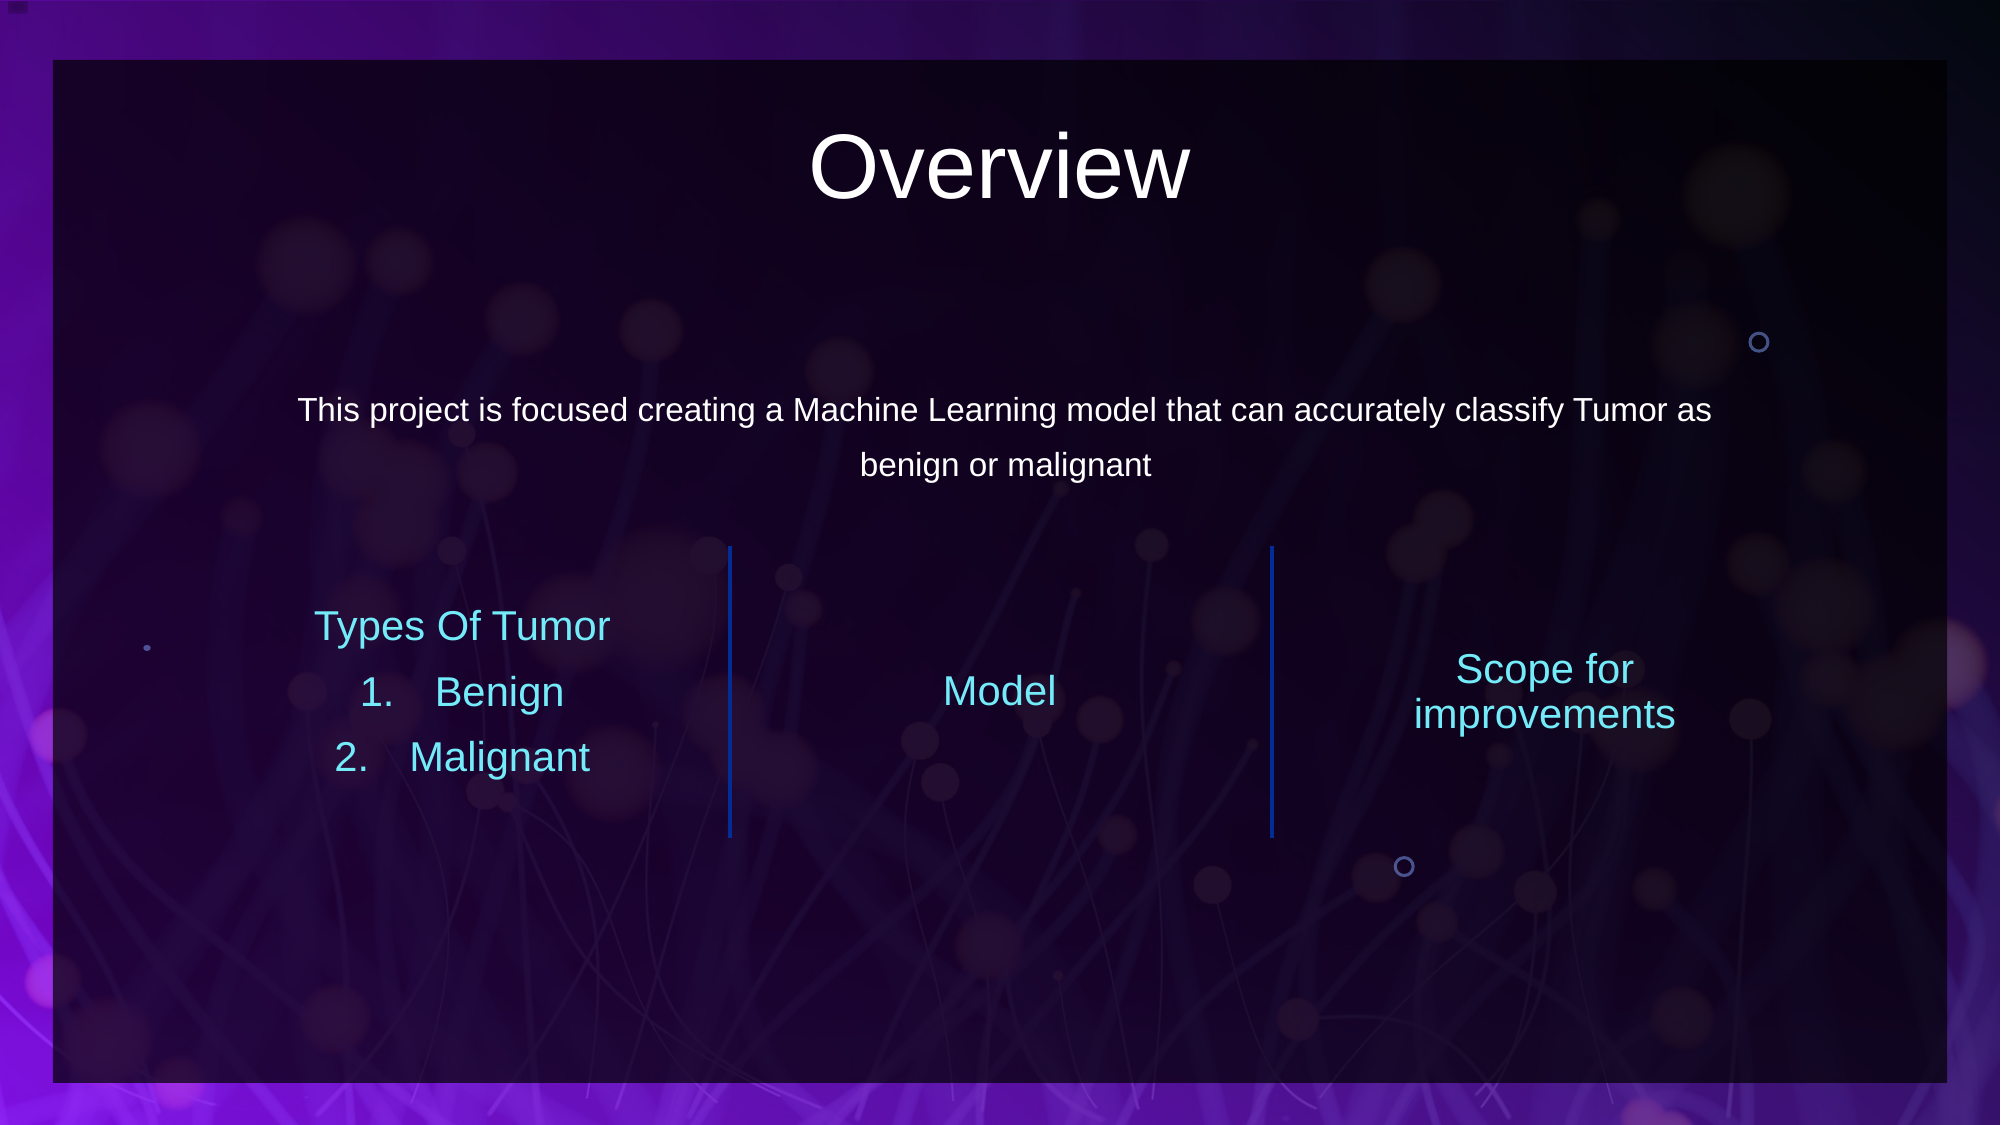

# Overview
This project is focused creating a Machine Learning model that can accurately classify Tumor as benign or malignant

Scope for improvements
Model
Types Of Tumor
Benign
Malignant